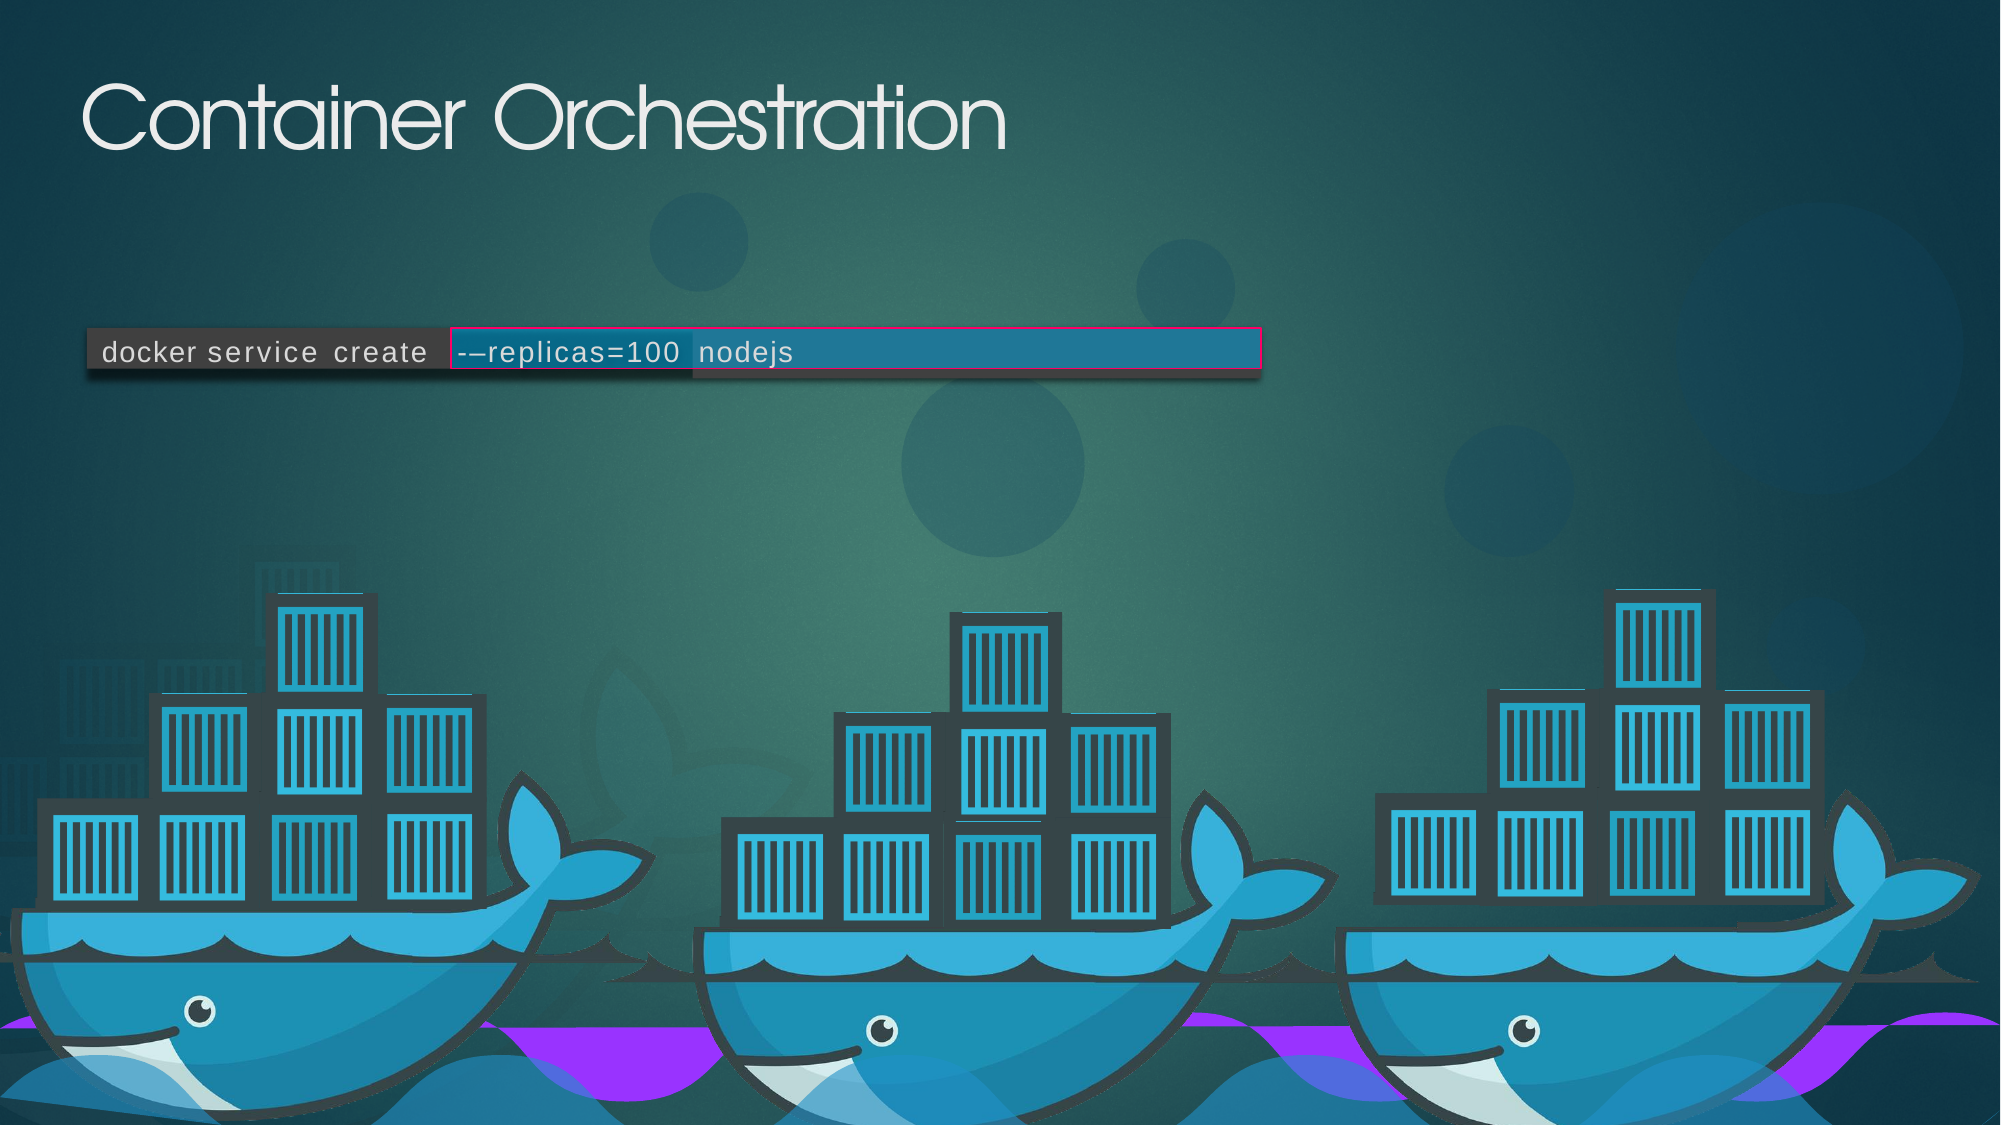

# Container Orchestration

docker service create
-–replicas=100 nodejs